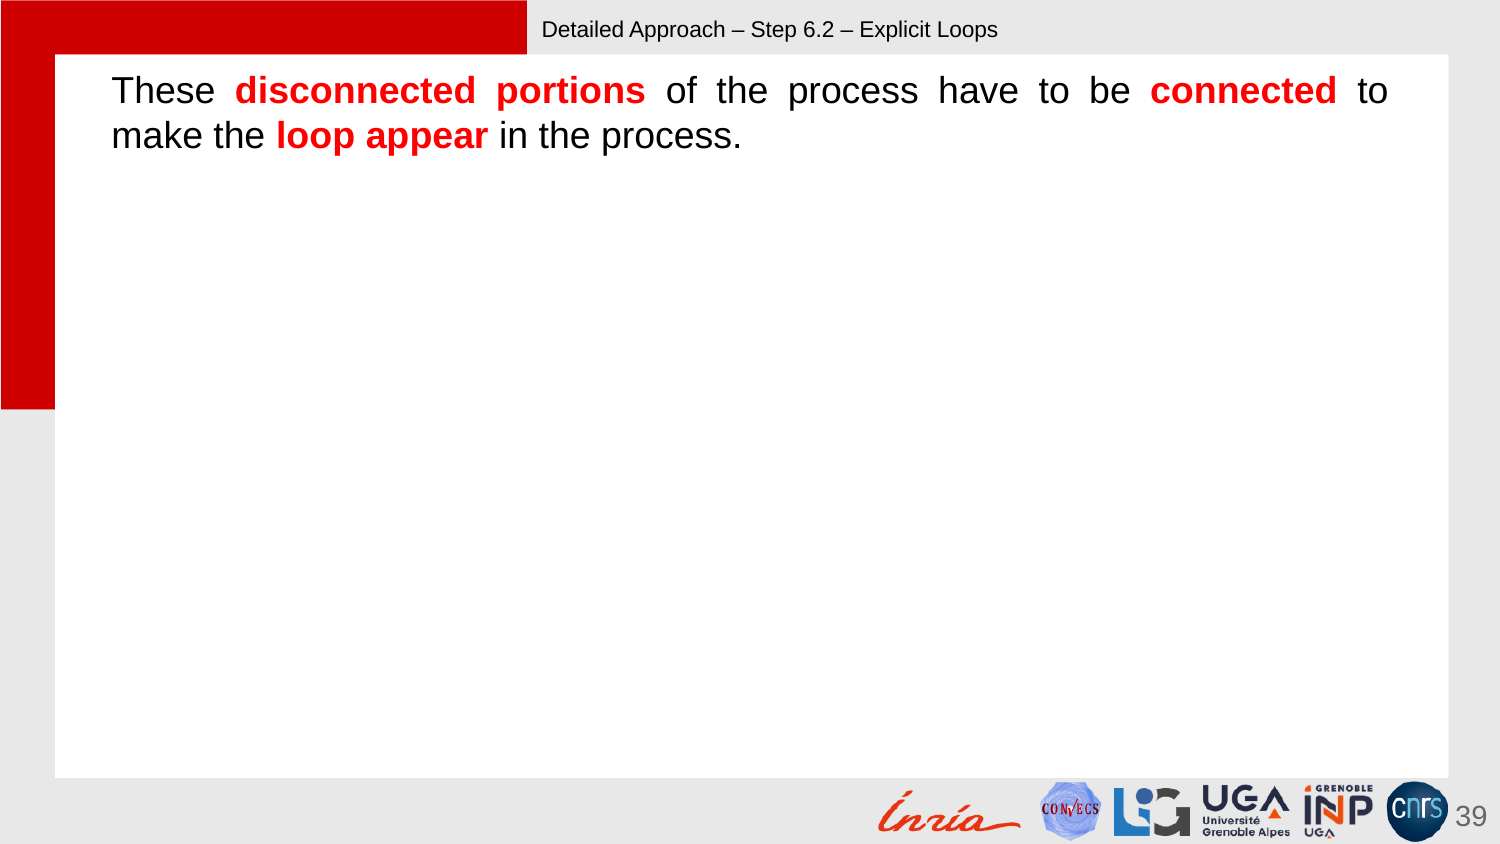

# Detailed Approach – Step 6.2 – Explicit Loops
These disconnected portions of the process have to be connected to make the loop appear in the process.
39